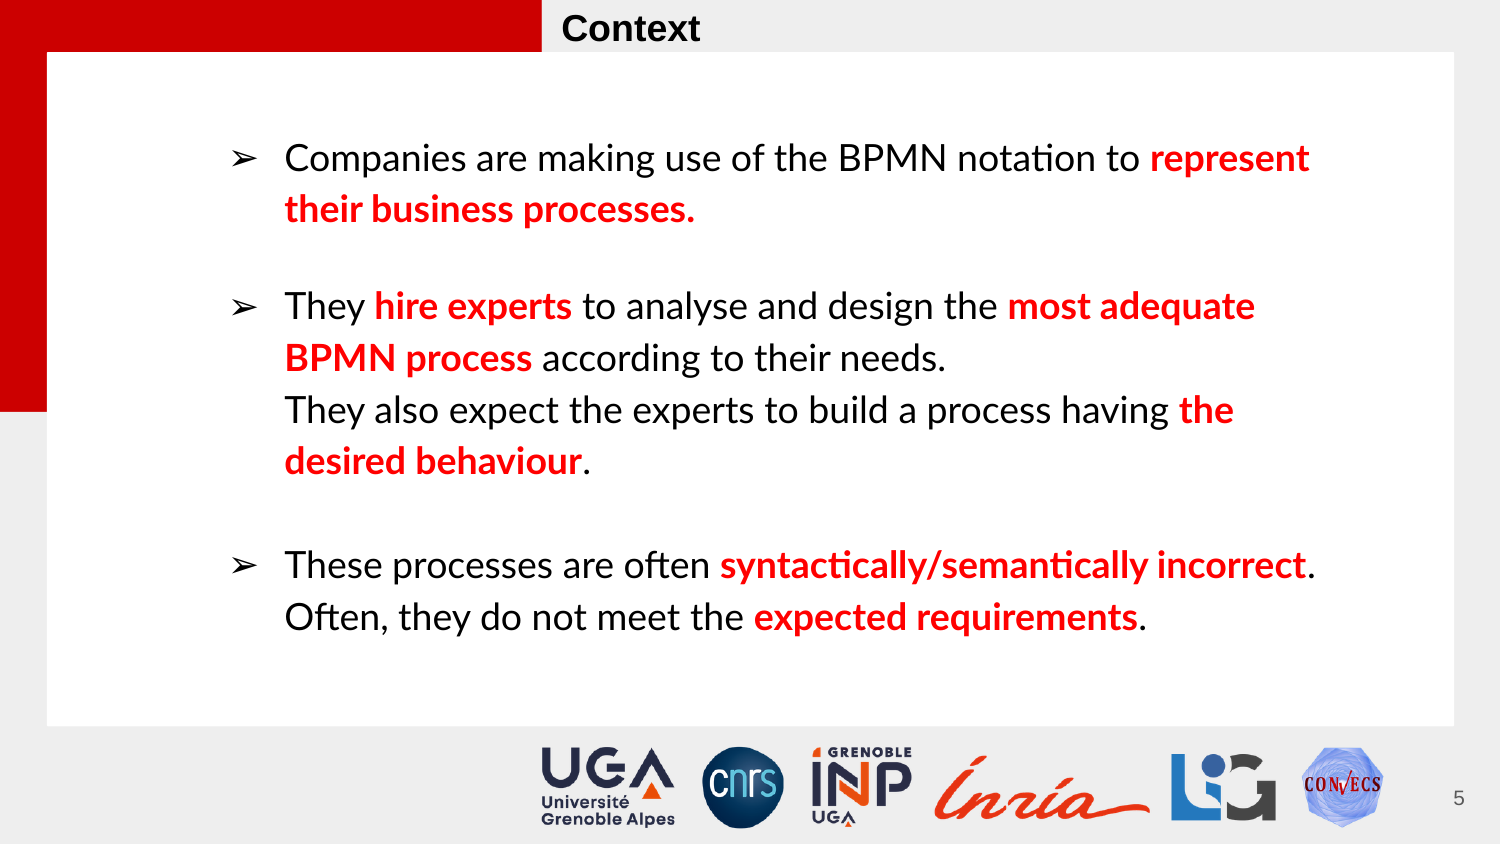

Context
Companies are making use of the BPMN notation to represent their business processes.
They hire experts to analyse and design the most adequate BPMN process according to their needs.
They also expect the experts to build a process having the
desired behaviour.
These processes are often syntactically/semantically incorrect.
Often, they do not meet the expected requirements.
5